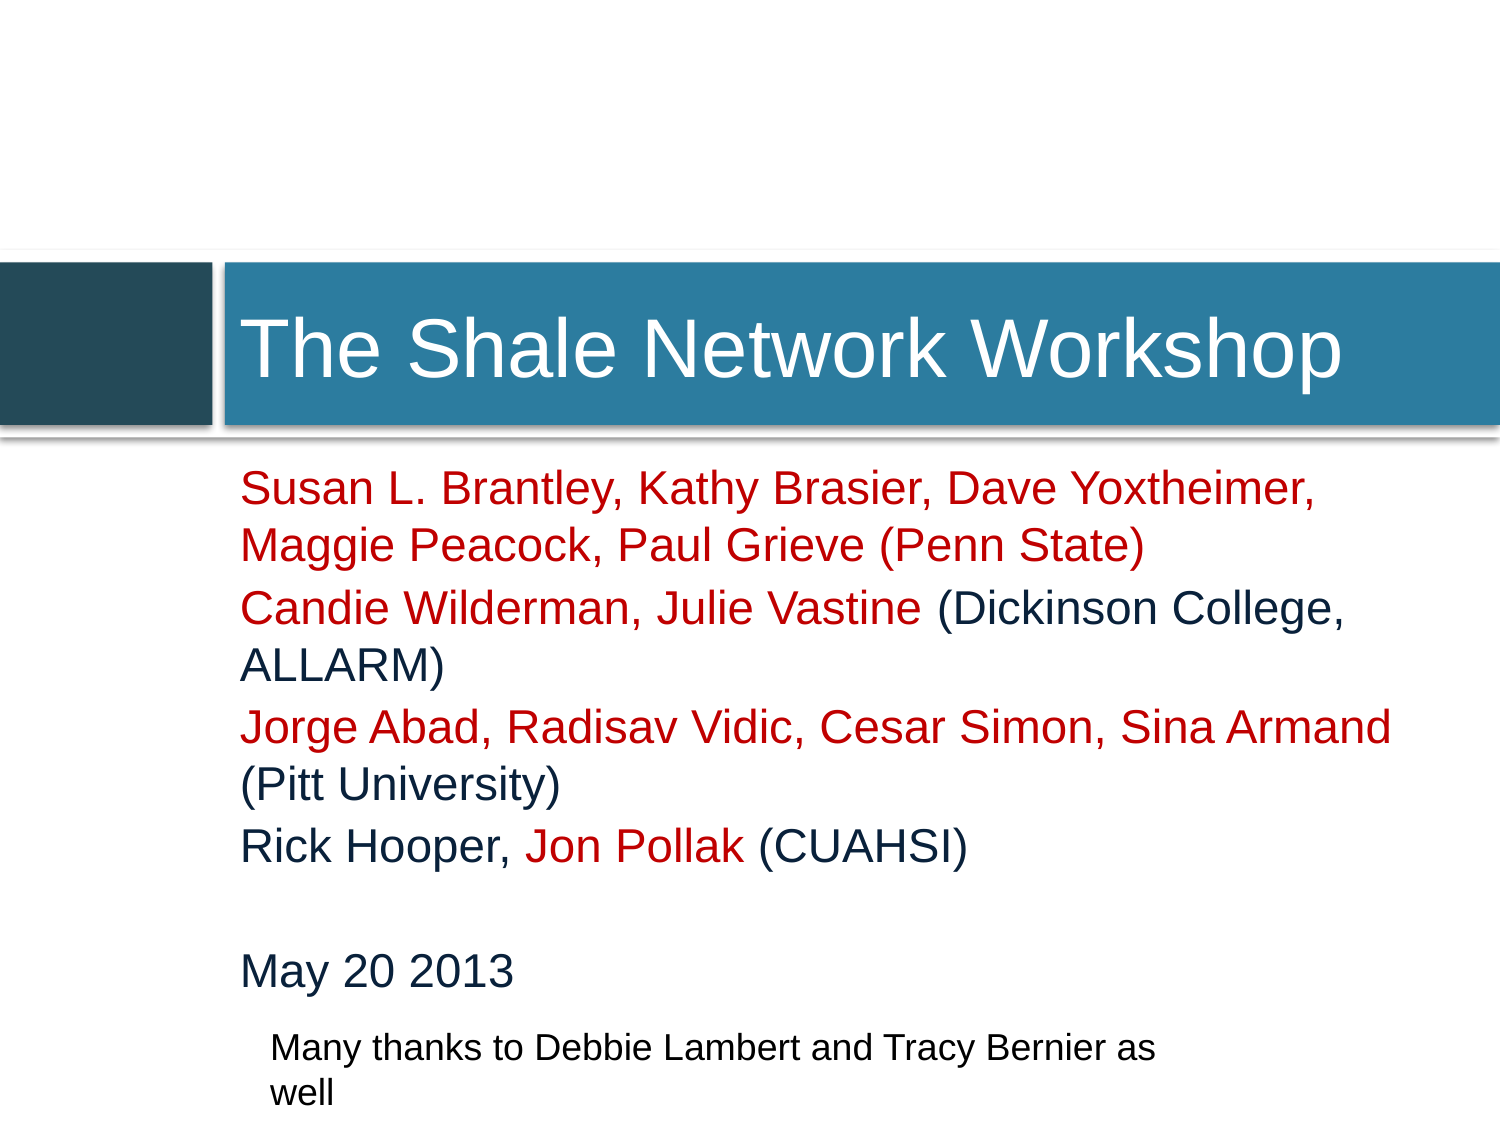

# The Shale Network Workshop
Susan L. Brantley, Kathy Brasier, Dave Yoxtheimer, Maggie Peacock, Paul Grieve (Penn State)
Candie Wilderman, Julie Vastine (Dickinson College, ALLARM)
Jorge Abad, Radisav Vidic, Cesar Simon, Sina Armand (Pitt University)
Rick Hooper, Jon Pollak (CUAHSI)

May 20 2013

Many thanks to Debbie Lambert and Tracy Bernier as well